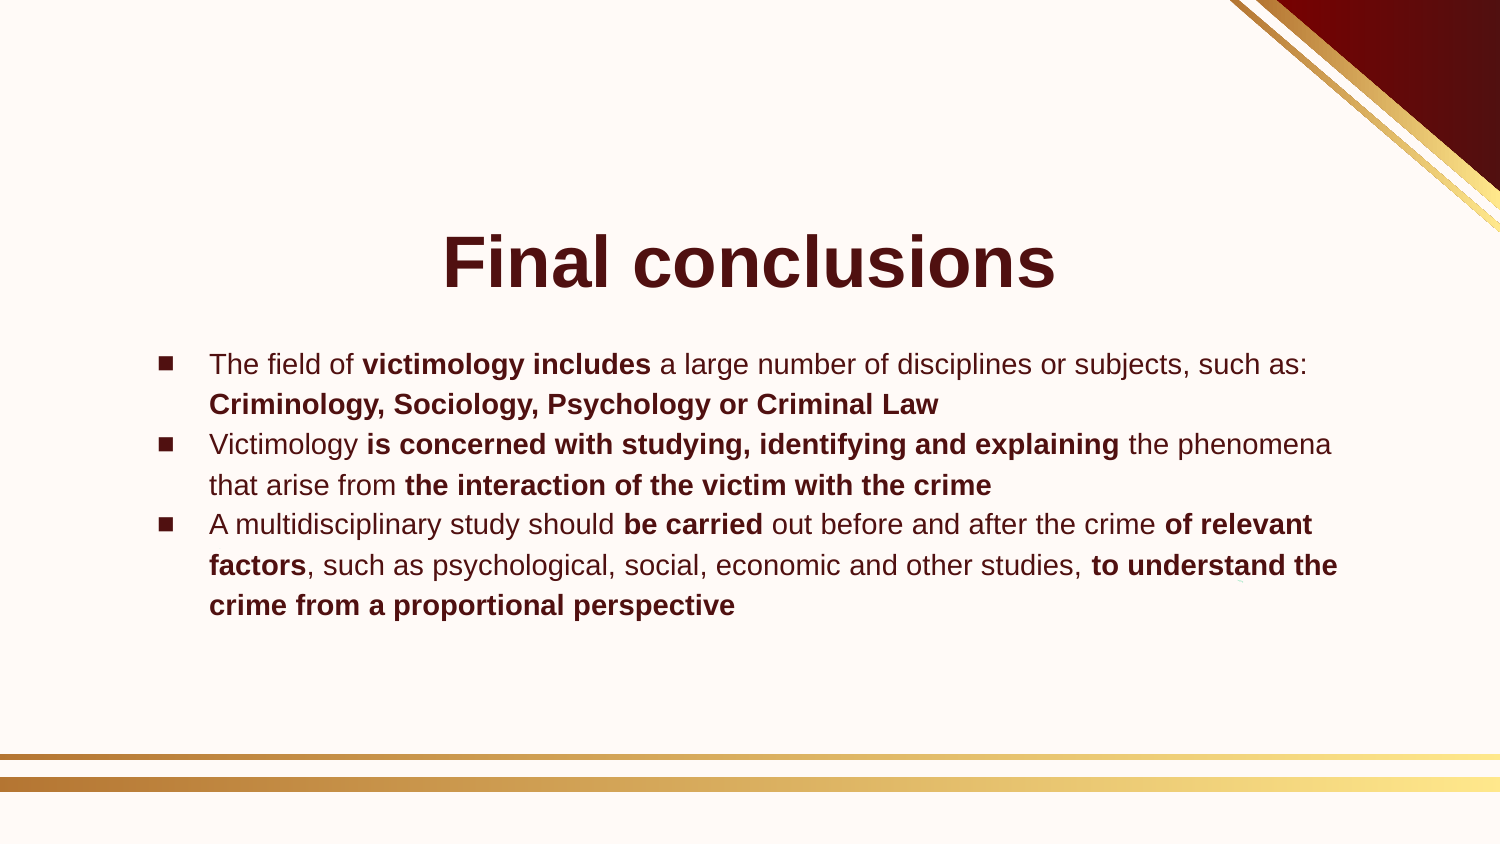

# Final conclusions
The field of victimology includes a large number of disciplines or subjects, such as: Criminology, Sociology, Psychology or Criminal Law
Victimology is concerned with studying, identifying and explaining the phenomena that arise from the interaction of the victim with the crime
A multidisciplinary study should be carried out before and after the crime of relevant factors, such as psychological, social, economic and other studies, to understand the crime from a proportional perspective